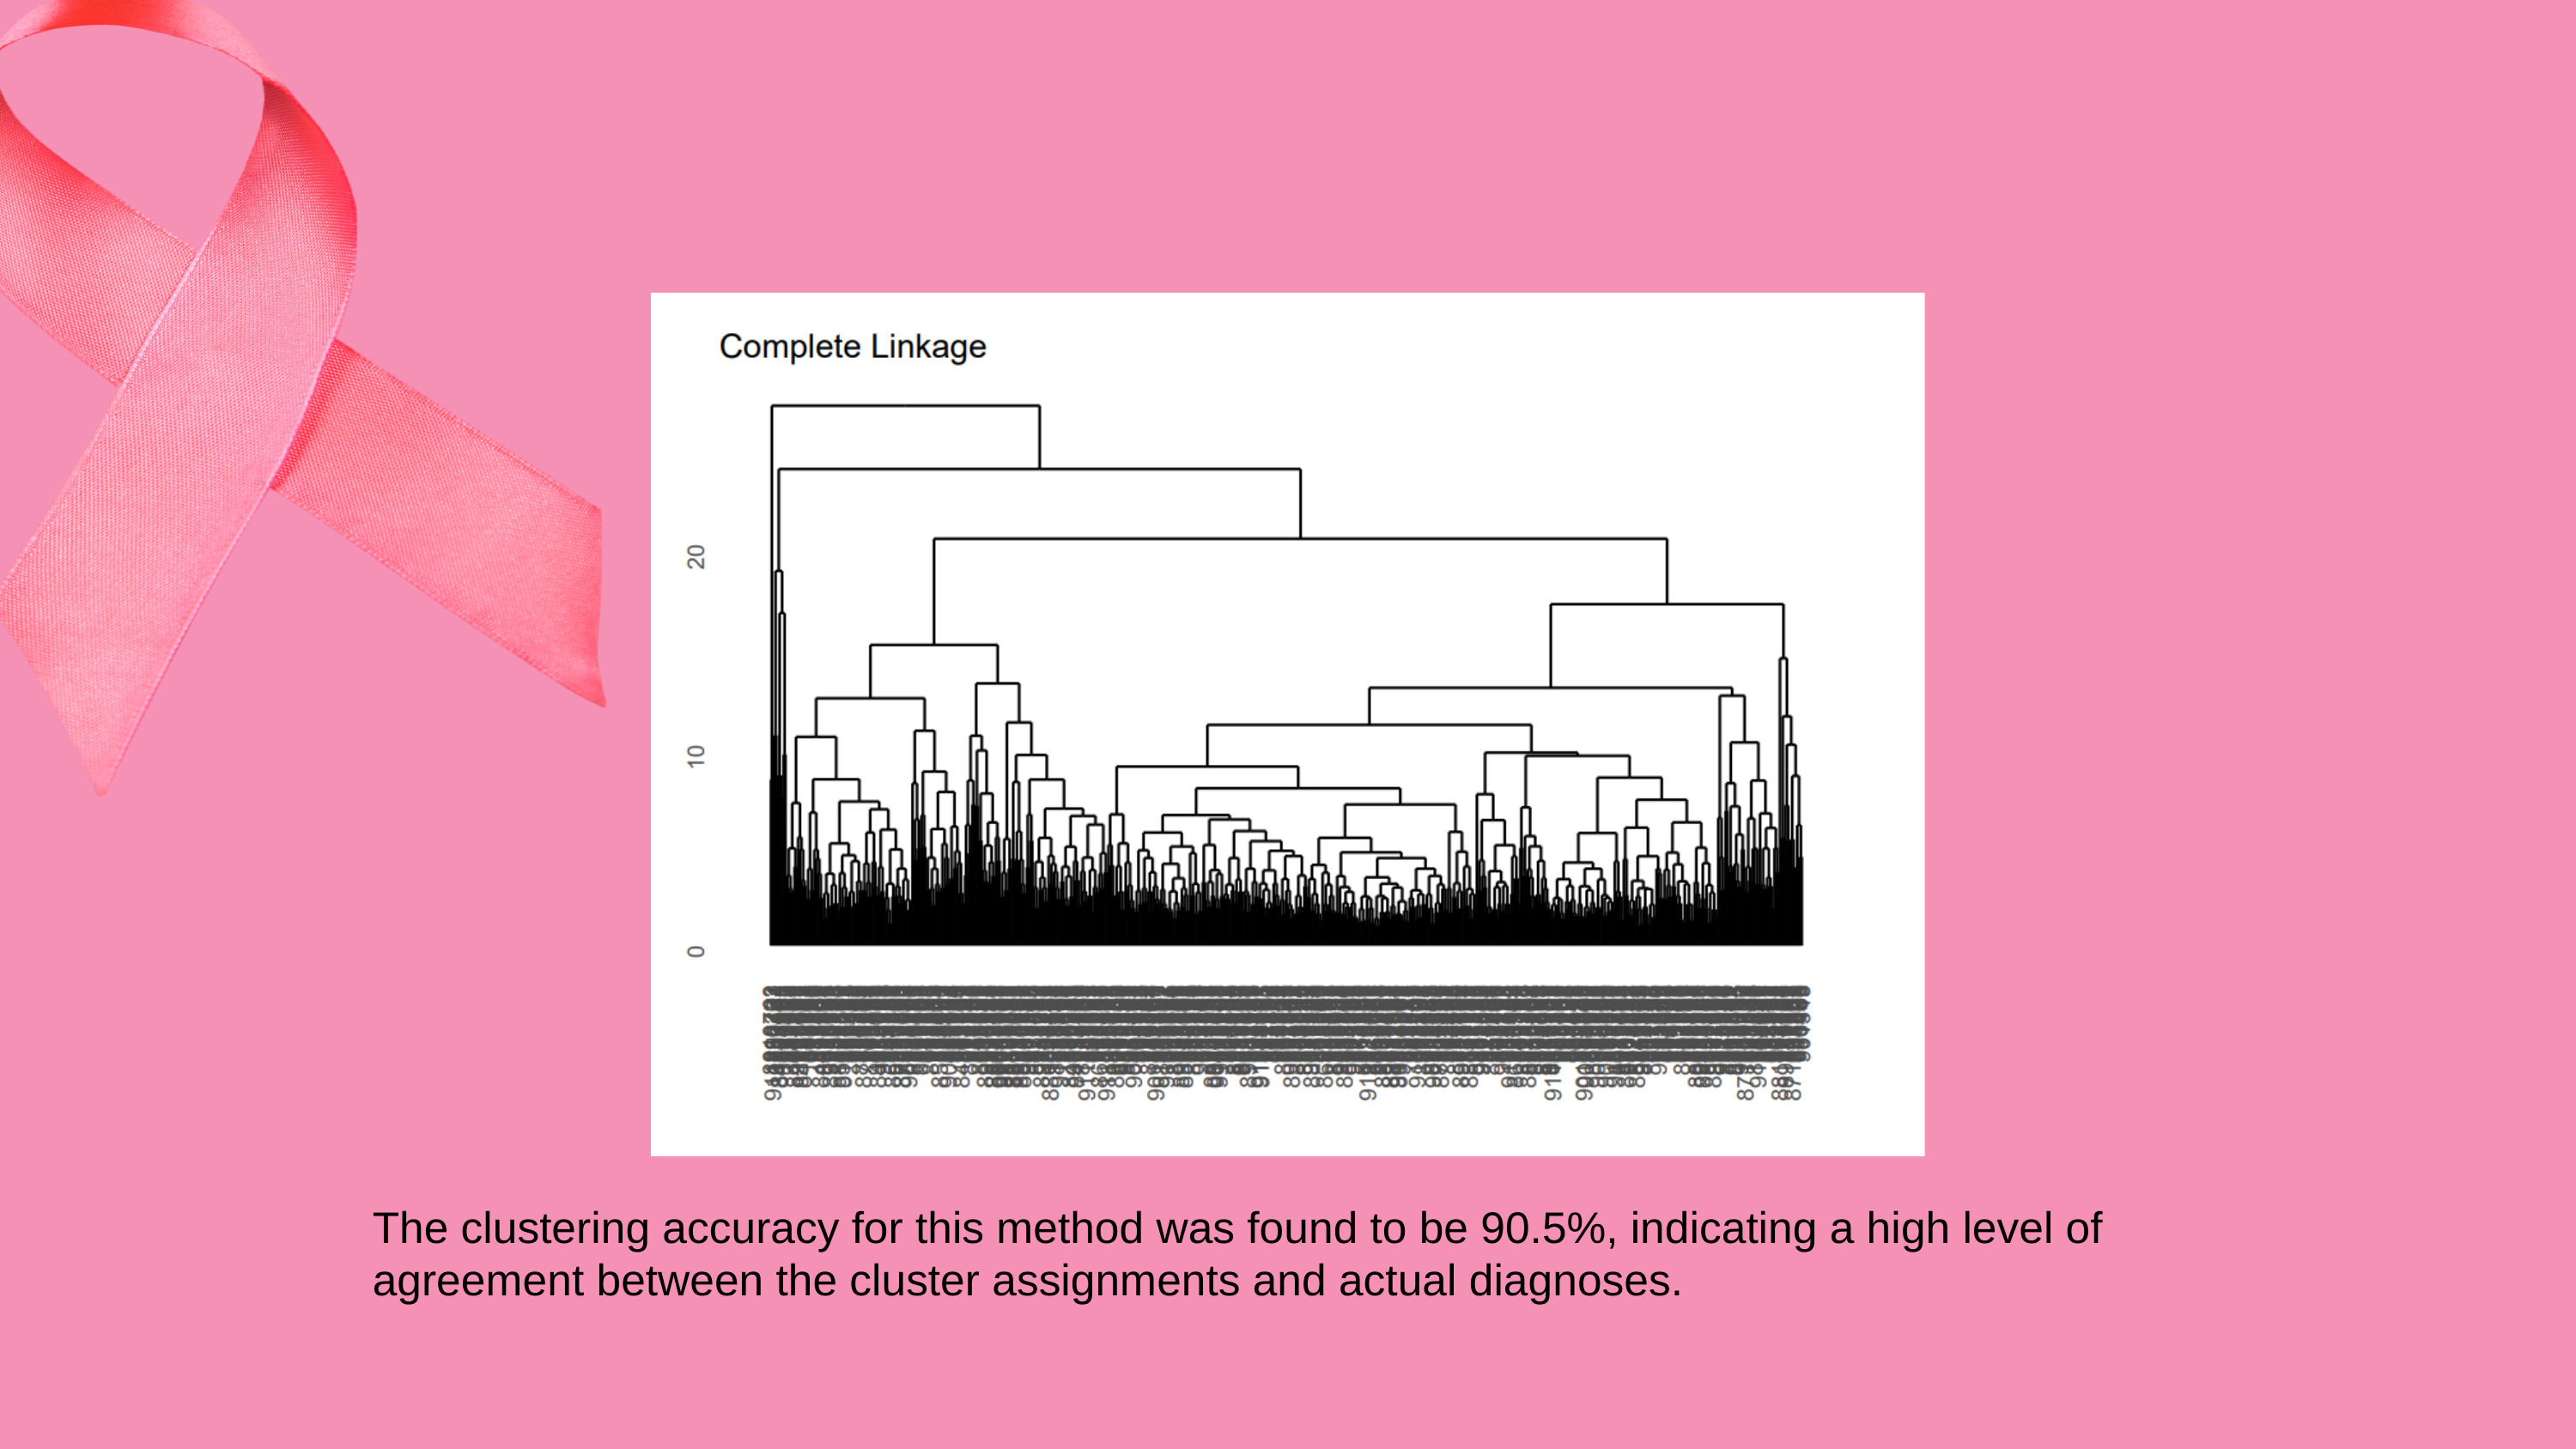

The clustering accuracy for this method was found to be 90.5%, indicating a high level of agreement between the cluster assignments and actual diagnoses.